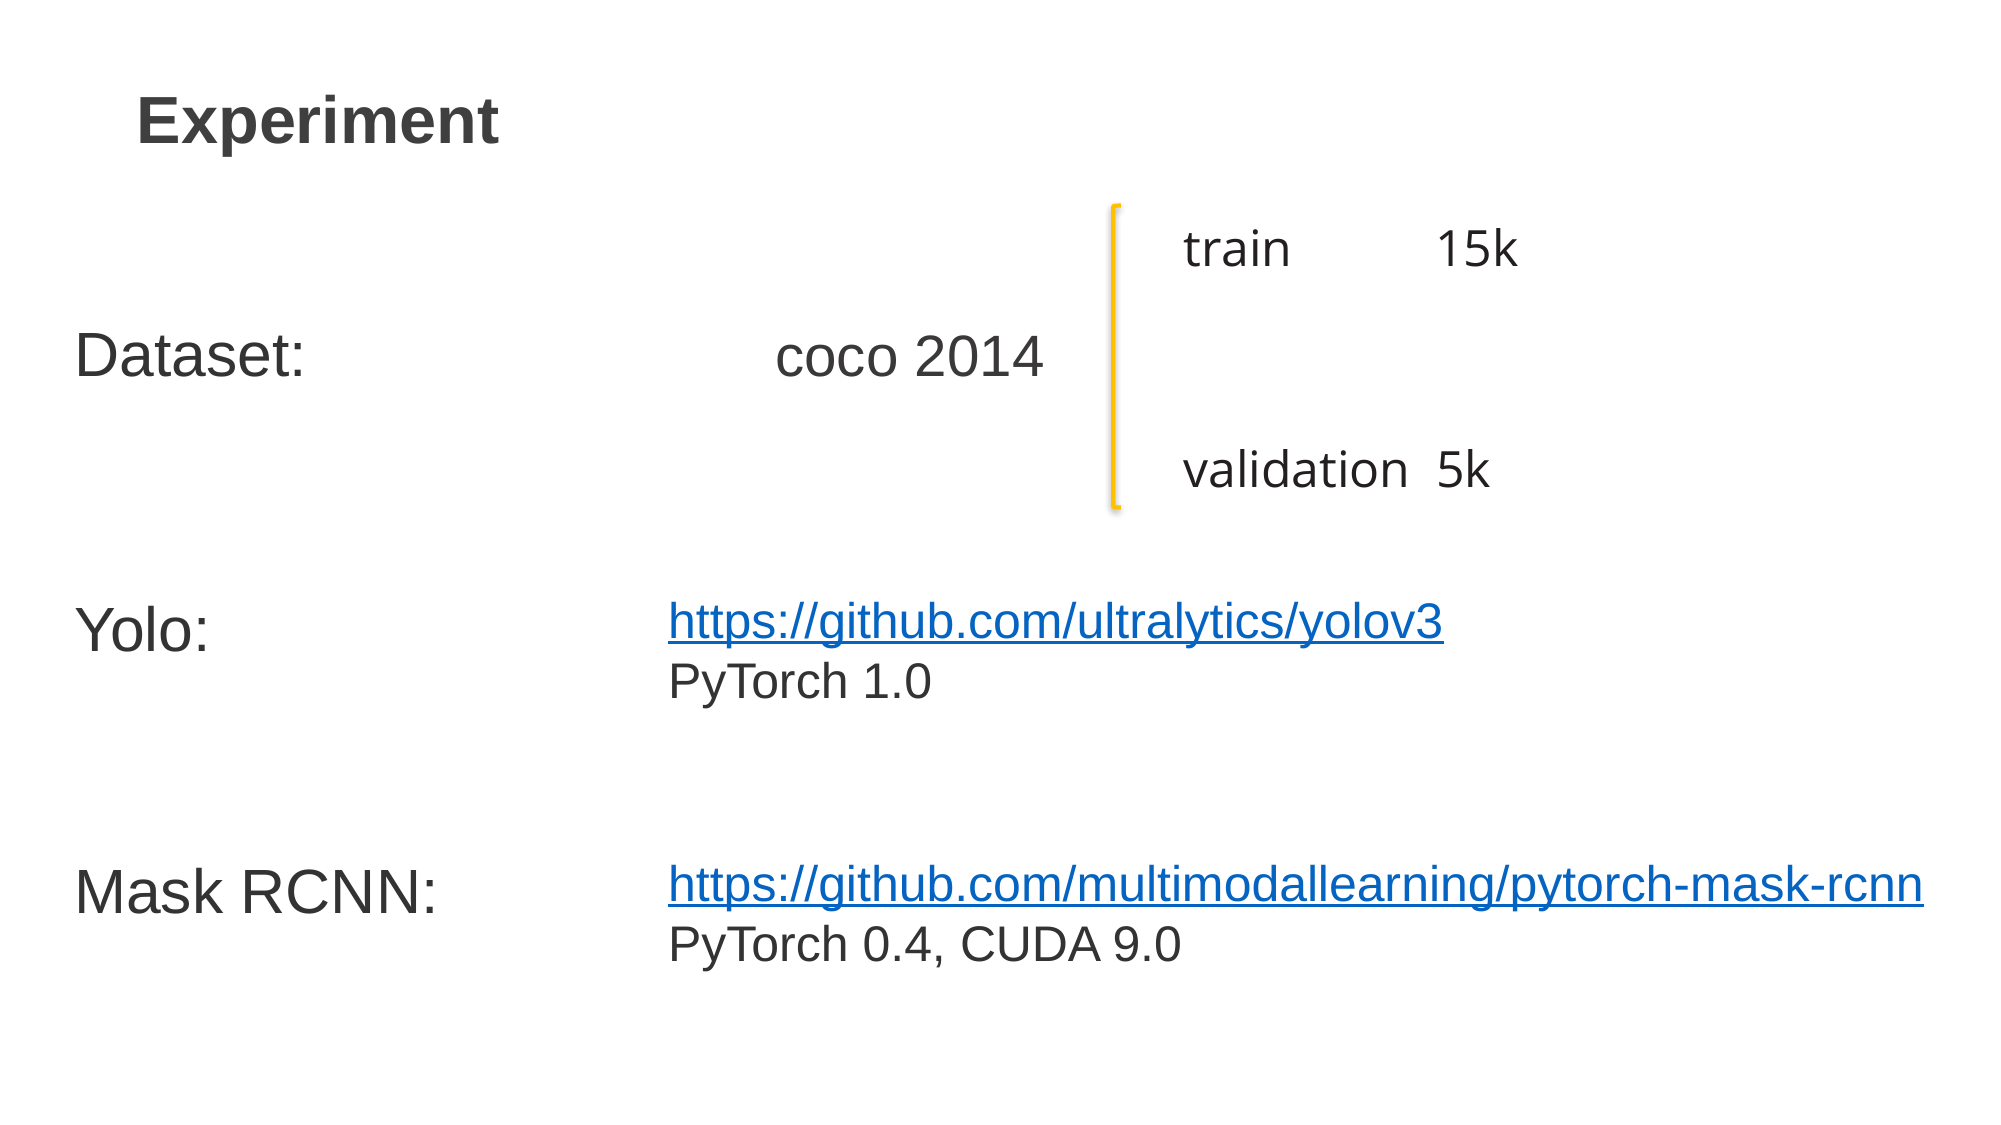

Experiment

 train           15k
coco 2014
 validation  5k
Dataset:
Yolo:
https://github.com/ultralytics/yolov3
PyTorch 1.0

Mask RCNN:
https://github.com/multimodallearning/pytorch-mask-rcnn
PyTorch 0.4, CUDA 9.0